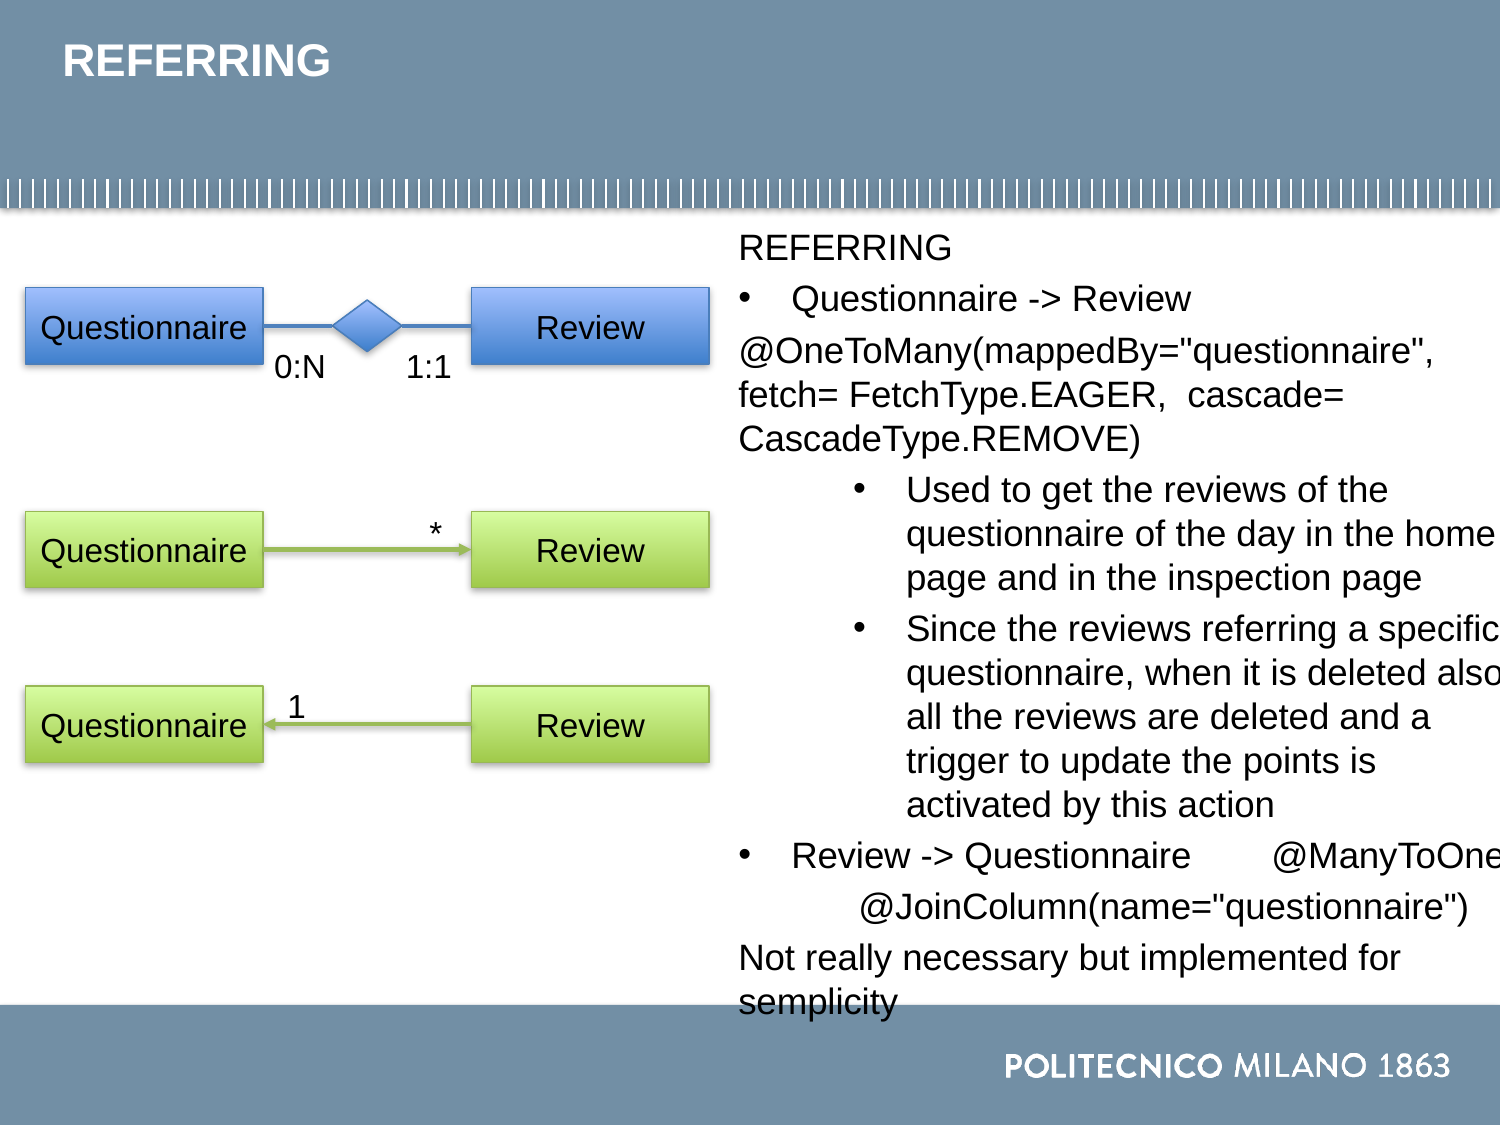

# REFERRING
REFERRING
Questionnaire -> Review
@OneToMany(mappedBy="questionnaire", fetch= FetchType.EAGER,  cascade= CascadeType.REMOVE)
Used to get the reviews of the questionnaire of the day in the home page and in the inspection page
Since the reviews referring a specific questionnaire, when it is deleted also all the reviews are deleted and a trigger to update the points is activated by this action
Review -> Questionnaire 	@ManyToOne
	@JoinColumn(name="questionnaire")
Not really necessary but implemented for semplicity

Questionnaire
Review

0:N
1:1
*
Questionnaire
Review
1
Questionnaire
Review